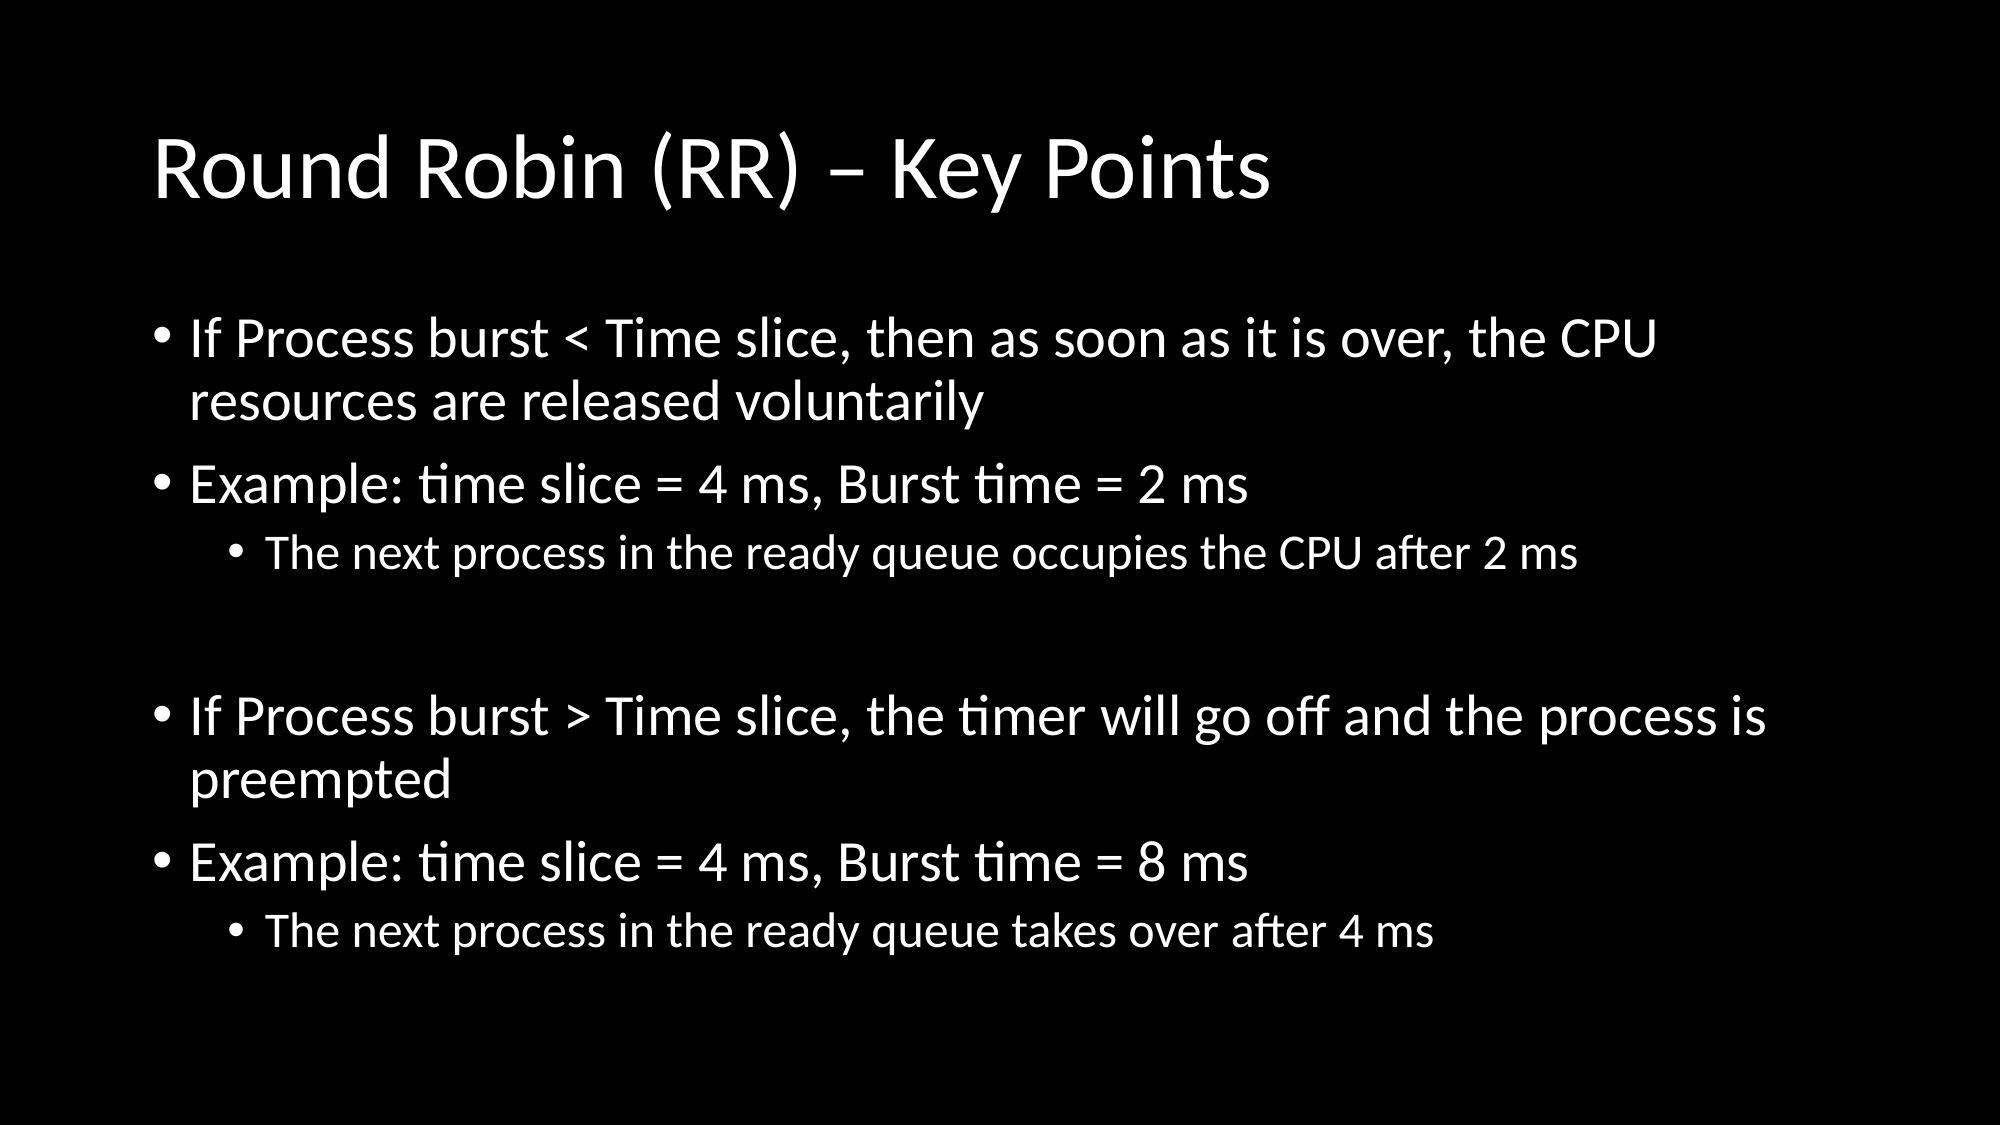

# Round Robin (RR) – Key Points
If Process burst < Time slice, then as soon as it is over, the CPU resources are released voluntarily
Example: time slice = 4 ms, Burst time = 2 ms
The next process in the ready queue occupies the CPU after 2 ms

If Process burst > Time slice, the timer will go off and the process is preempted
Example: time slice = 4 ms, Burst time = 8 ms
The next process in the ready queue takes over after 4 ms